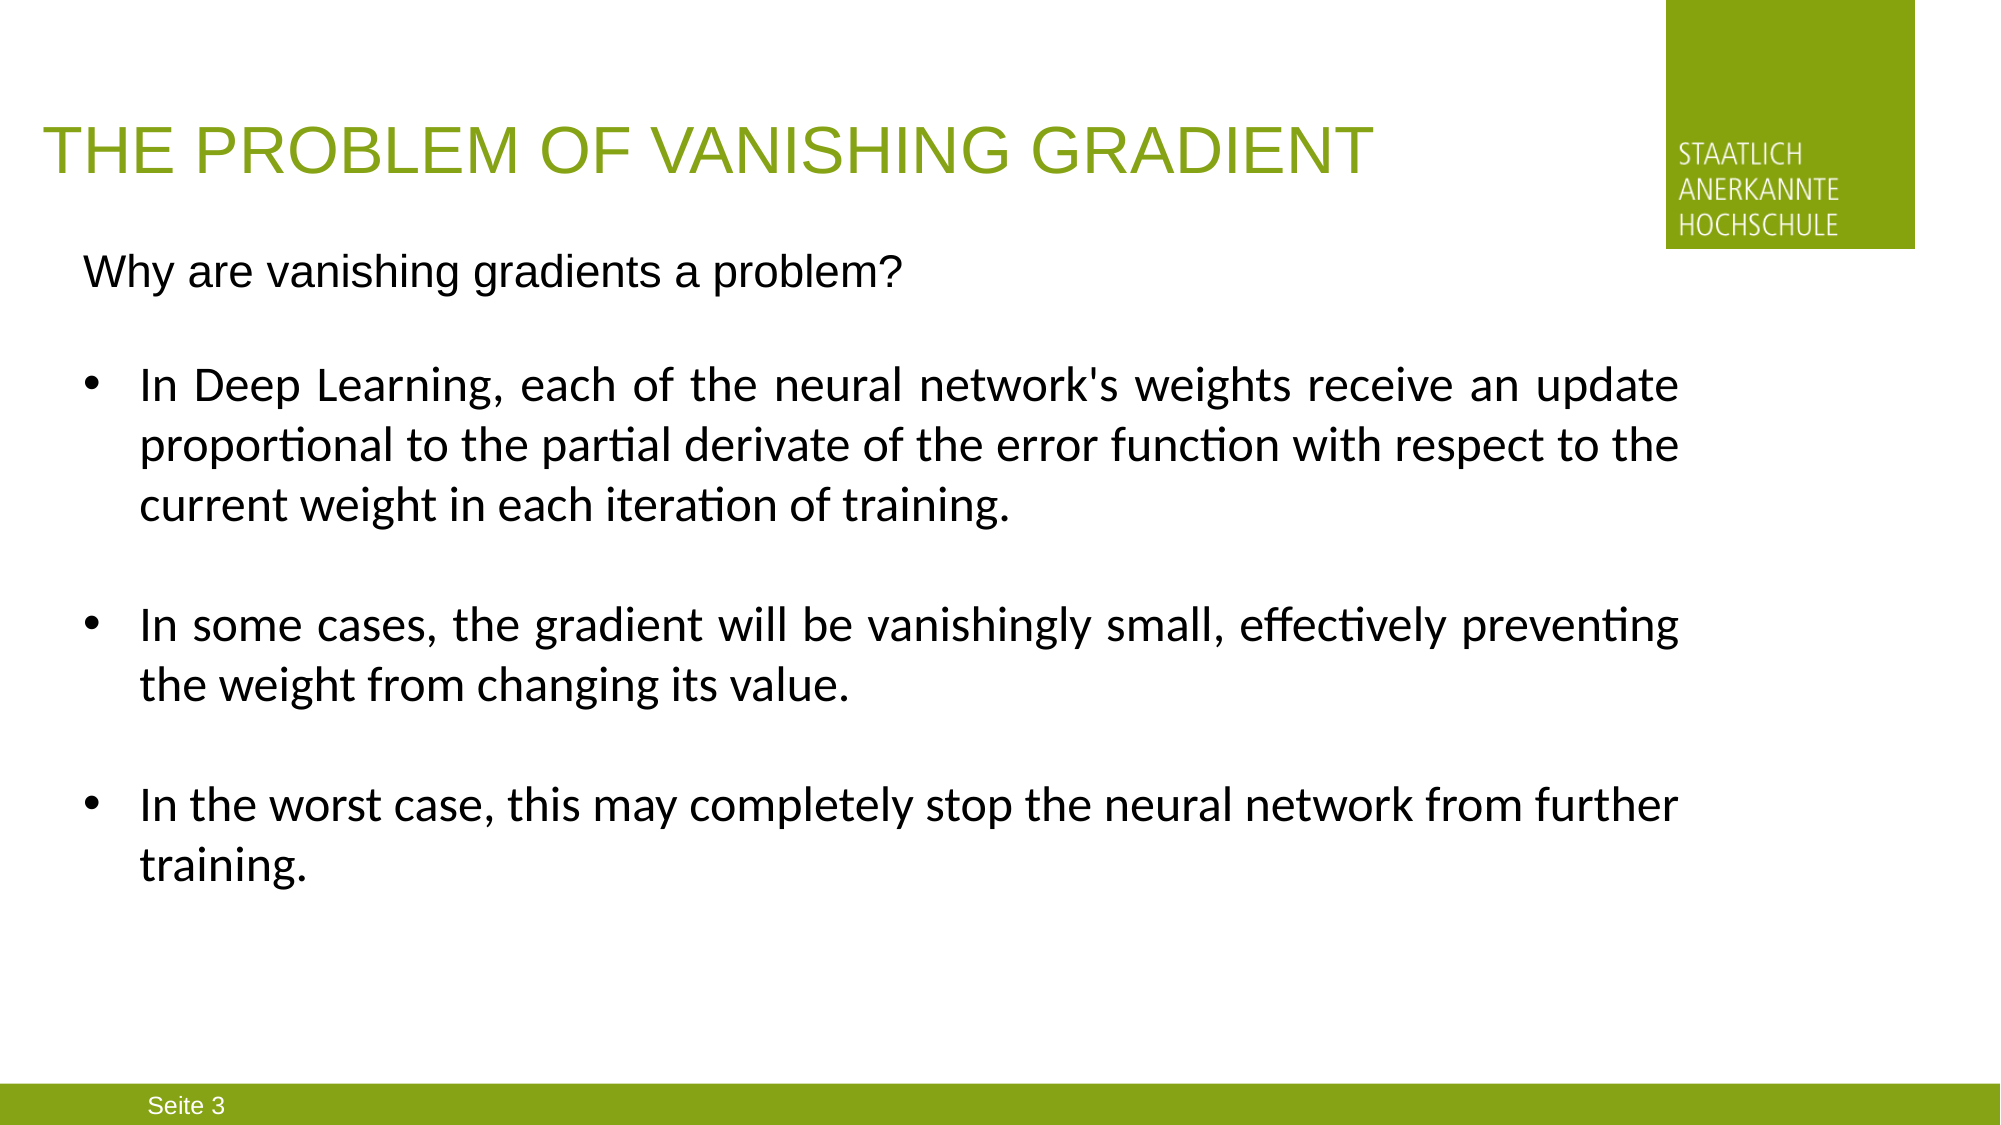

# The problem of Vanishing gradient
Why are vanishing gradients a problem?

In Deep Learning, each of the neural network's weights receive an update proportional to the partial derivate of the error function with respect to the current weight in each iteration of training.

In some cases, the gradient will be vanishingly small, effectively preventing the weight from changing its value.

In the worst case, this may completely stop the neural network from further training.

Seite 3